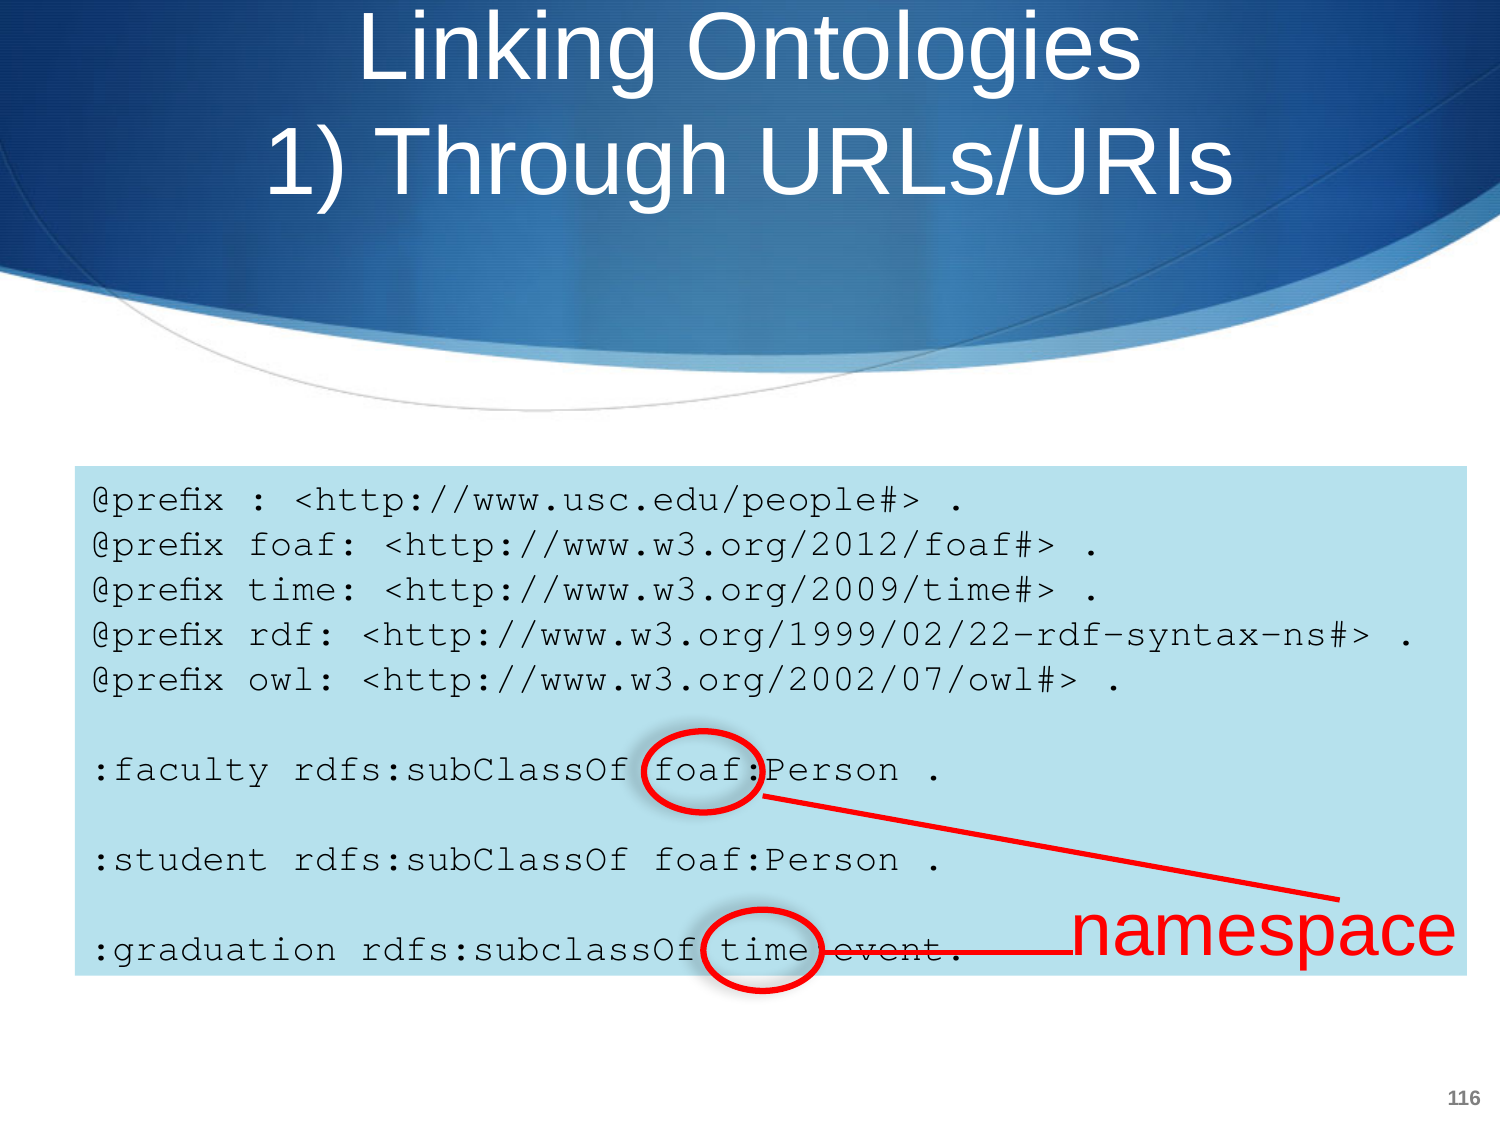

# Linking Ontologies 1) Through URLs/URIs
@prefix : <http://www.usc.edu/people#> .
@prefix foaf: <http://www.w3.org/2012/foaf#> .
@prefix time: <http://www.w3.org/2009/time#> .
@prefix rdf: <http://www.w3.org/1999/02/22-rdf-syntax-ns#> .
@prefix owl: <http://www.w3.org/2002/07/owl#> .

:faculty rdfs:subClassOf foaf:Person .

:student rdfs:subClassOf foaf:Person .

:graduation rdfs:subclassOf time:event.

namespace

116